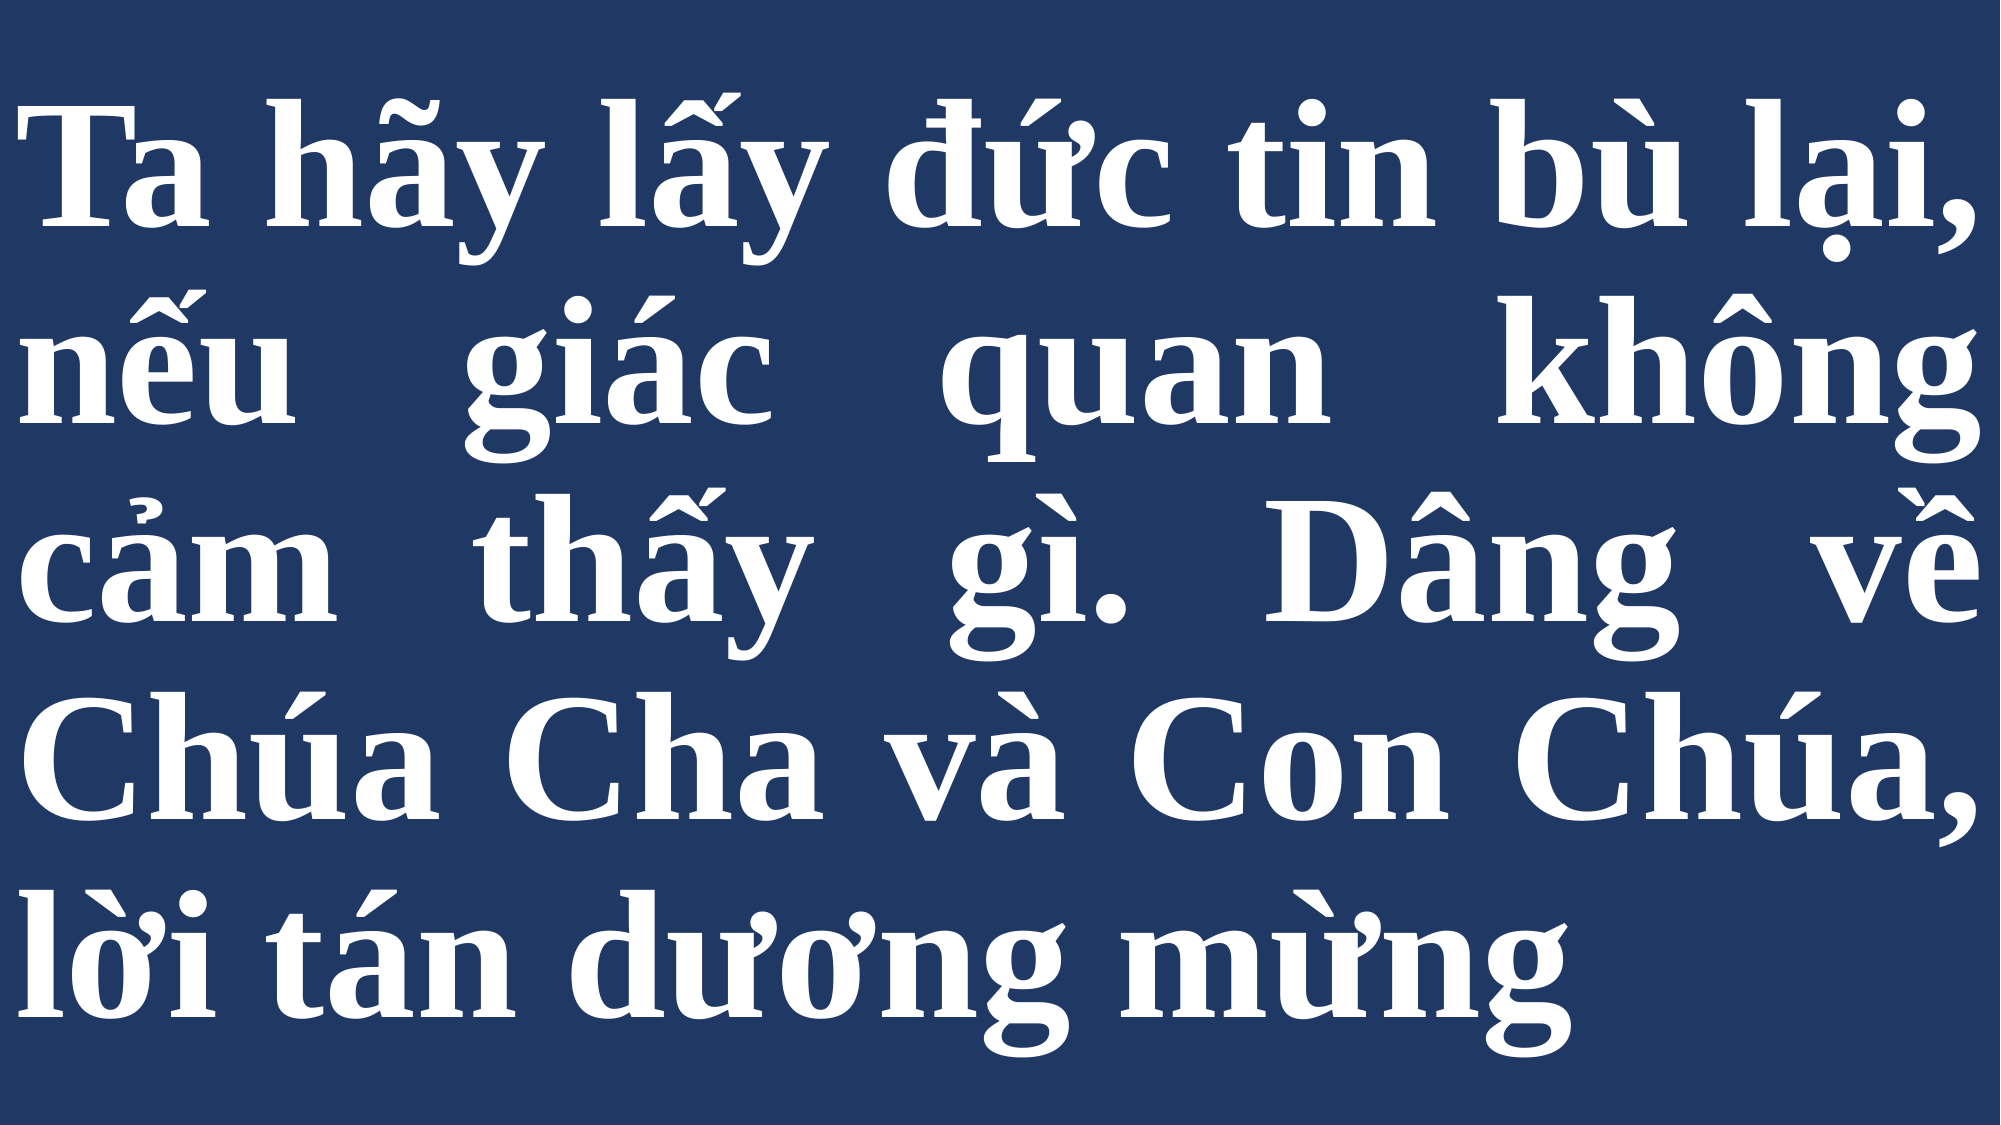

# Ta hãy lấy đức tin bù lại, nếu giác quan không cảm thấy gì. Dâng về Chúa Cha và Con Chúa, lời tán dương mừng